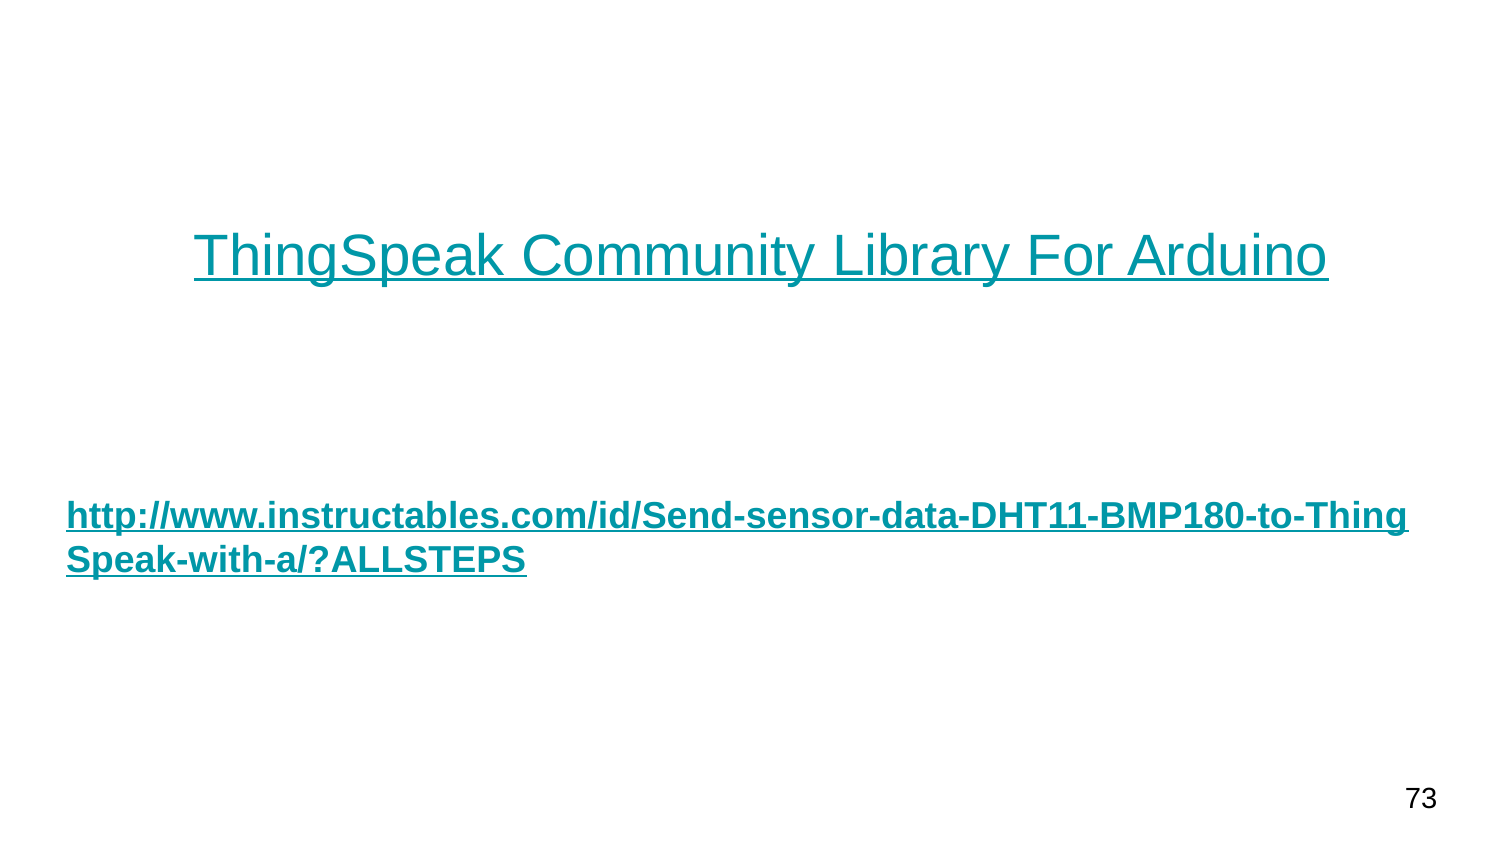

# ThingSpeak Community Library For Arduino

http://www.instructables.com/id/Send-sensor-data-DHT11-BMP180-to-ThingSpeak-with-a/?ALLSTEPS
73